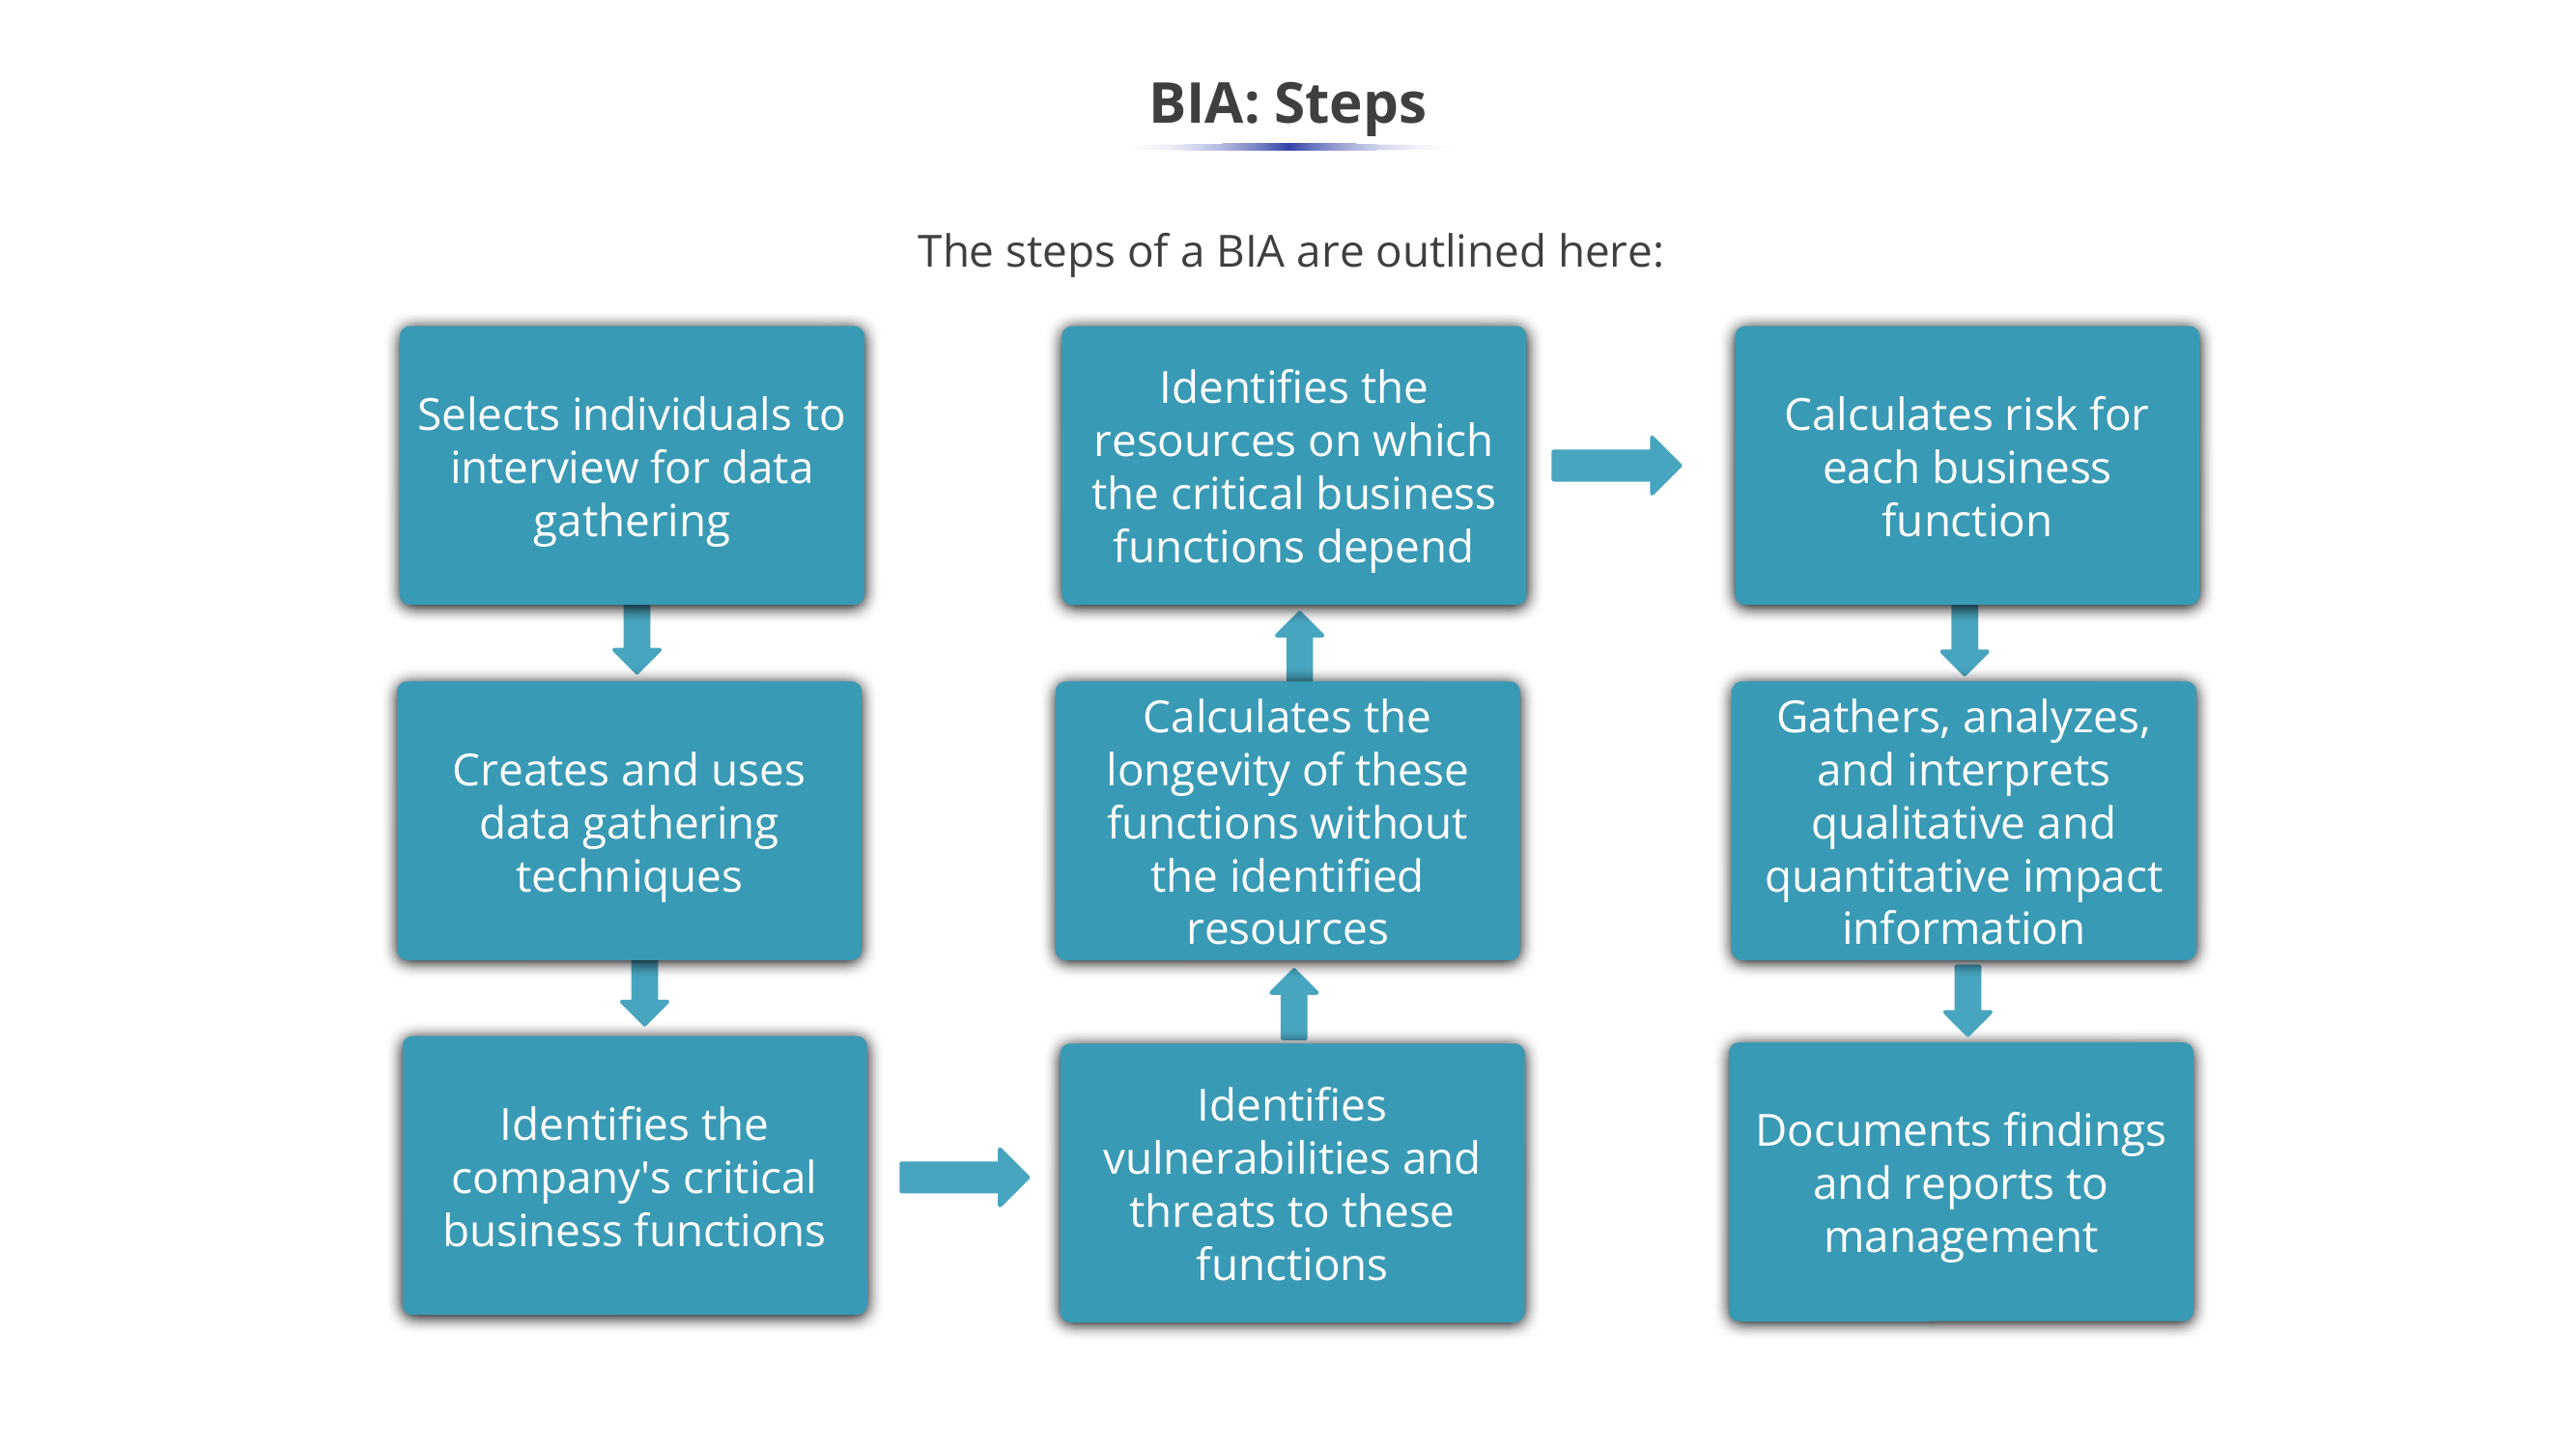

# BIA: Steps

The steps of a BIA are outlined here:
Selects individuals to interview for data gathering
Identifies the resources on which the critical business functions depend
Calculates risk for each business function

Creates and uses data gathering techniques
Calculates the longevity of these functions without the identified resources
Gathers, analyzes, and interprets qualitative and quantitative impact information

Identifies the company's critical business functions
Documents findings and reports to management
Identifies vulnerabilities and threats to these functions